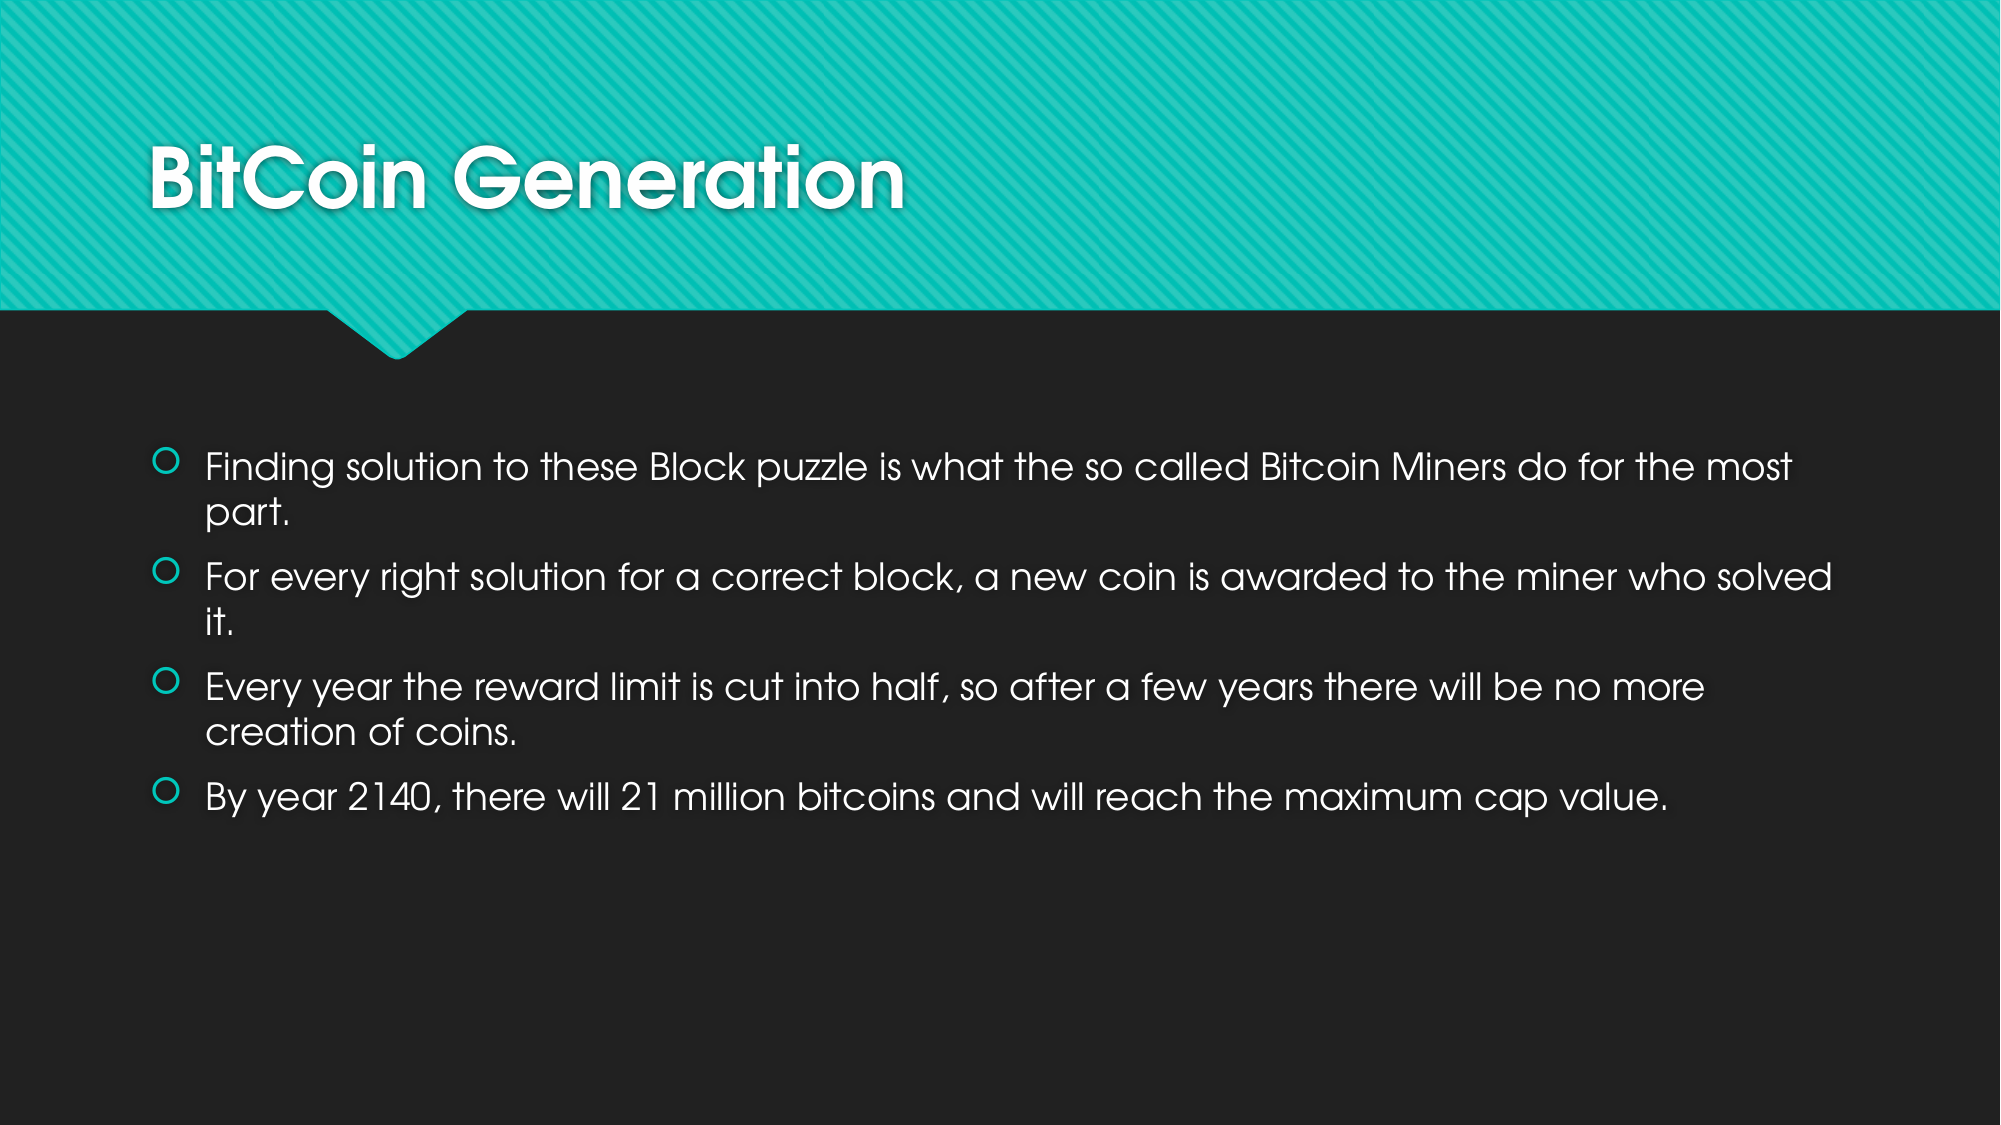

# BitCoin Generation
Finding solution to these Block puzzle is what the so called Bitcoin Miners do for the most part.
For every right solution for a correct block, a new coin is awarded to the miner who solved it.
Every year the reward limit is cut into half, so after a few years there will be no more creation of coins.
By year 2140, there will 21 million bitcoins and will reach the maximum cap value.